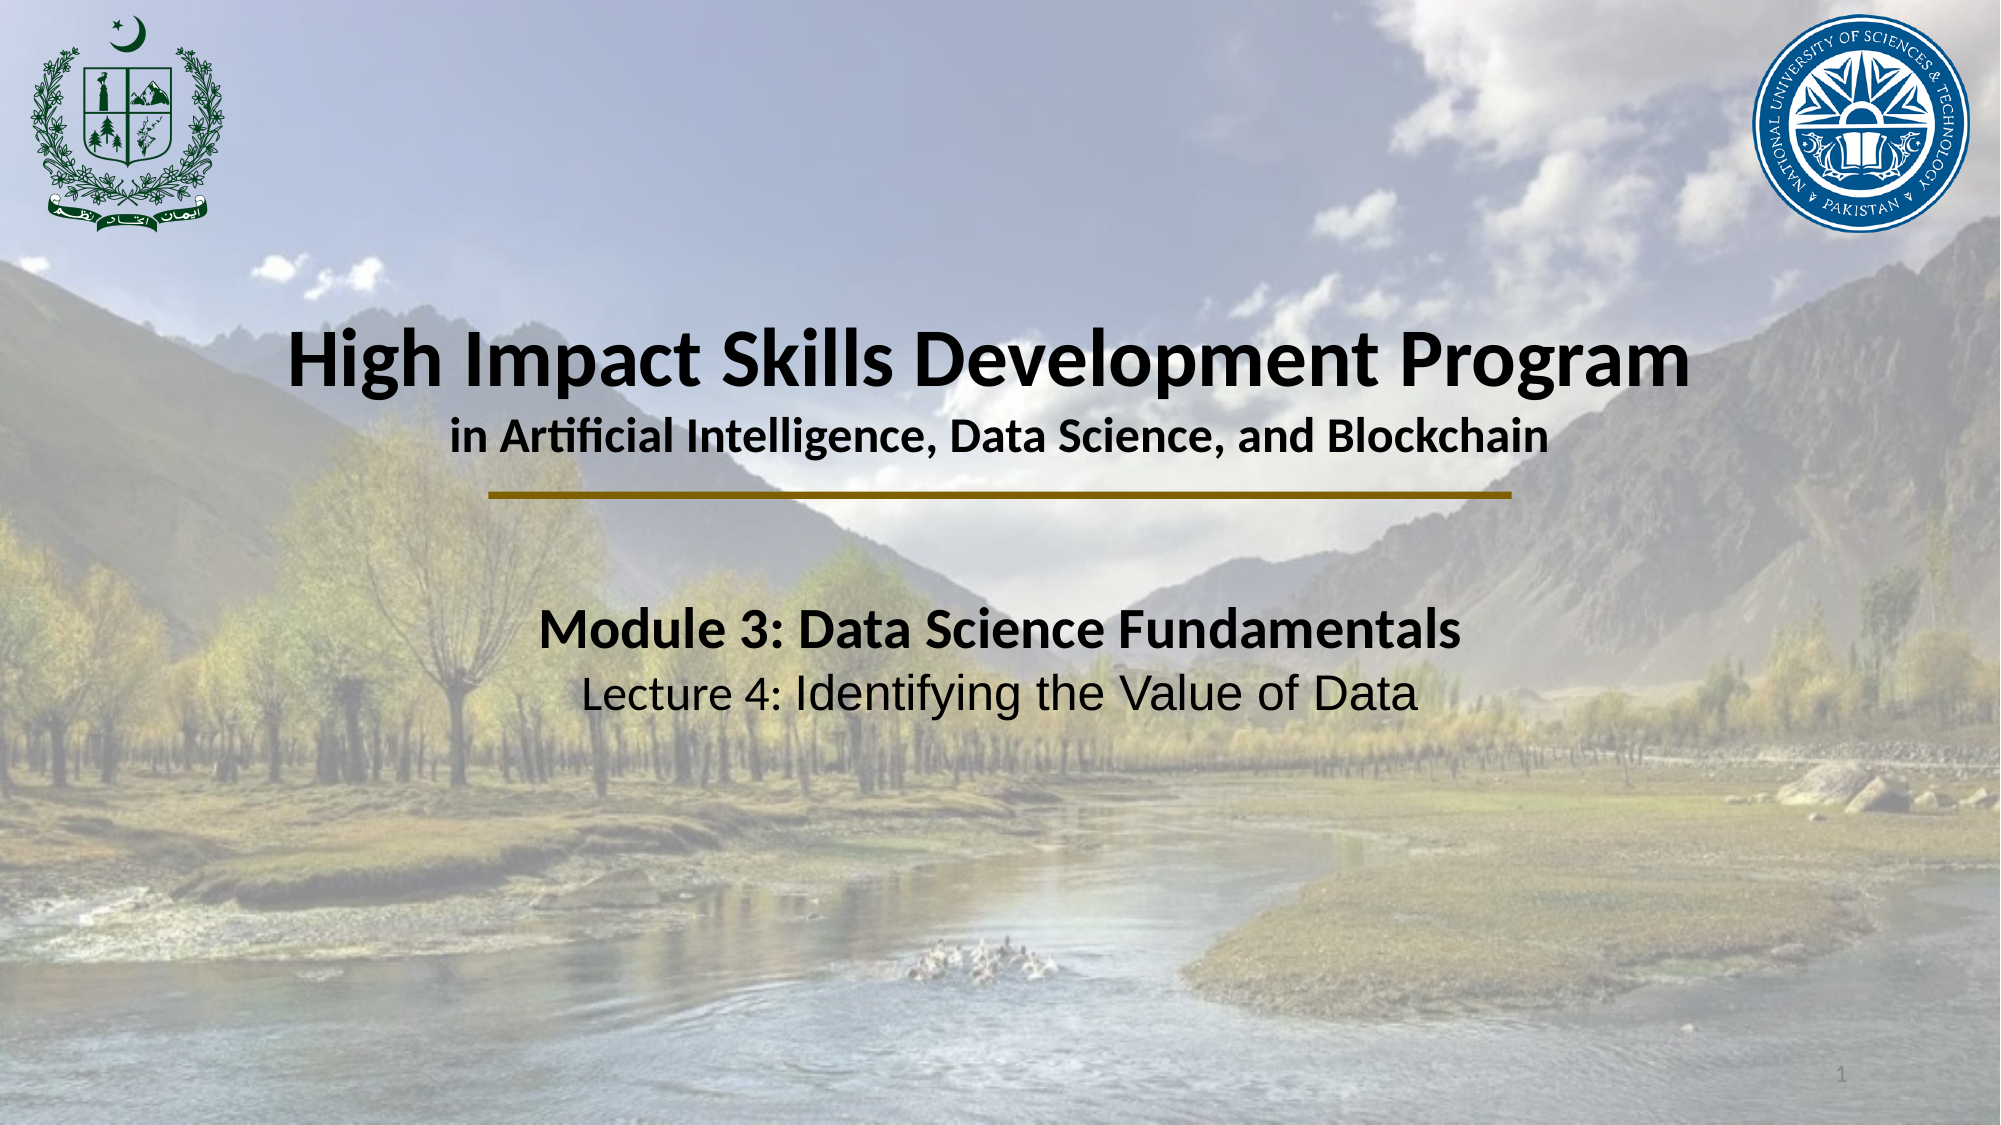

High Impact Skills Development Program
in Artificial Intelligence, Data Science, and Blockchain

Module 3: Data Science Fundamentals
Lecture 4: Identifying the Value of Data
1